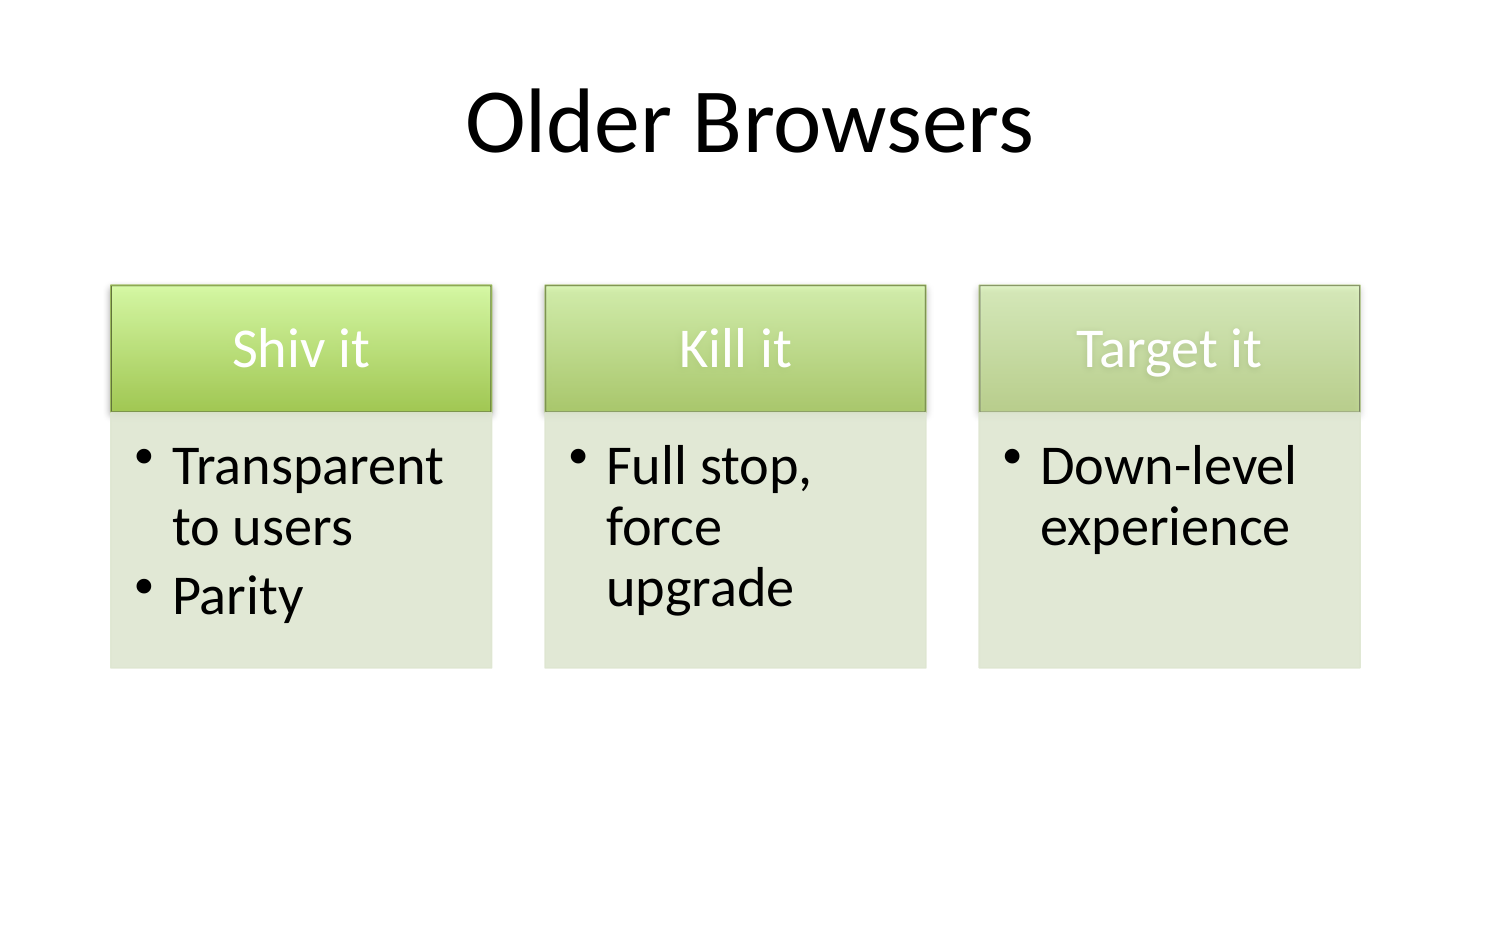

# Older Browsers
Shiv it
Transparent to users
Parity
Kill it
Full stop, force upgrade
Target it
Down-level experience